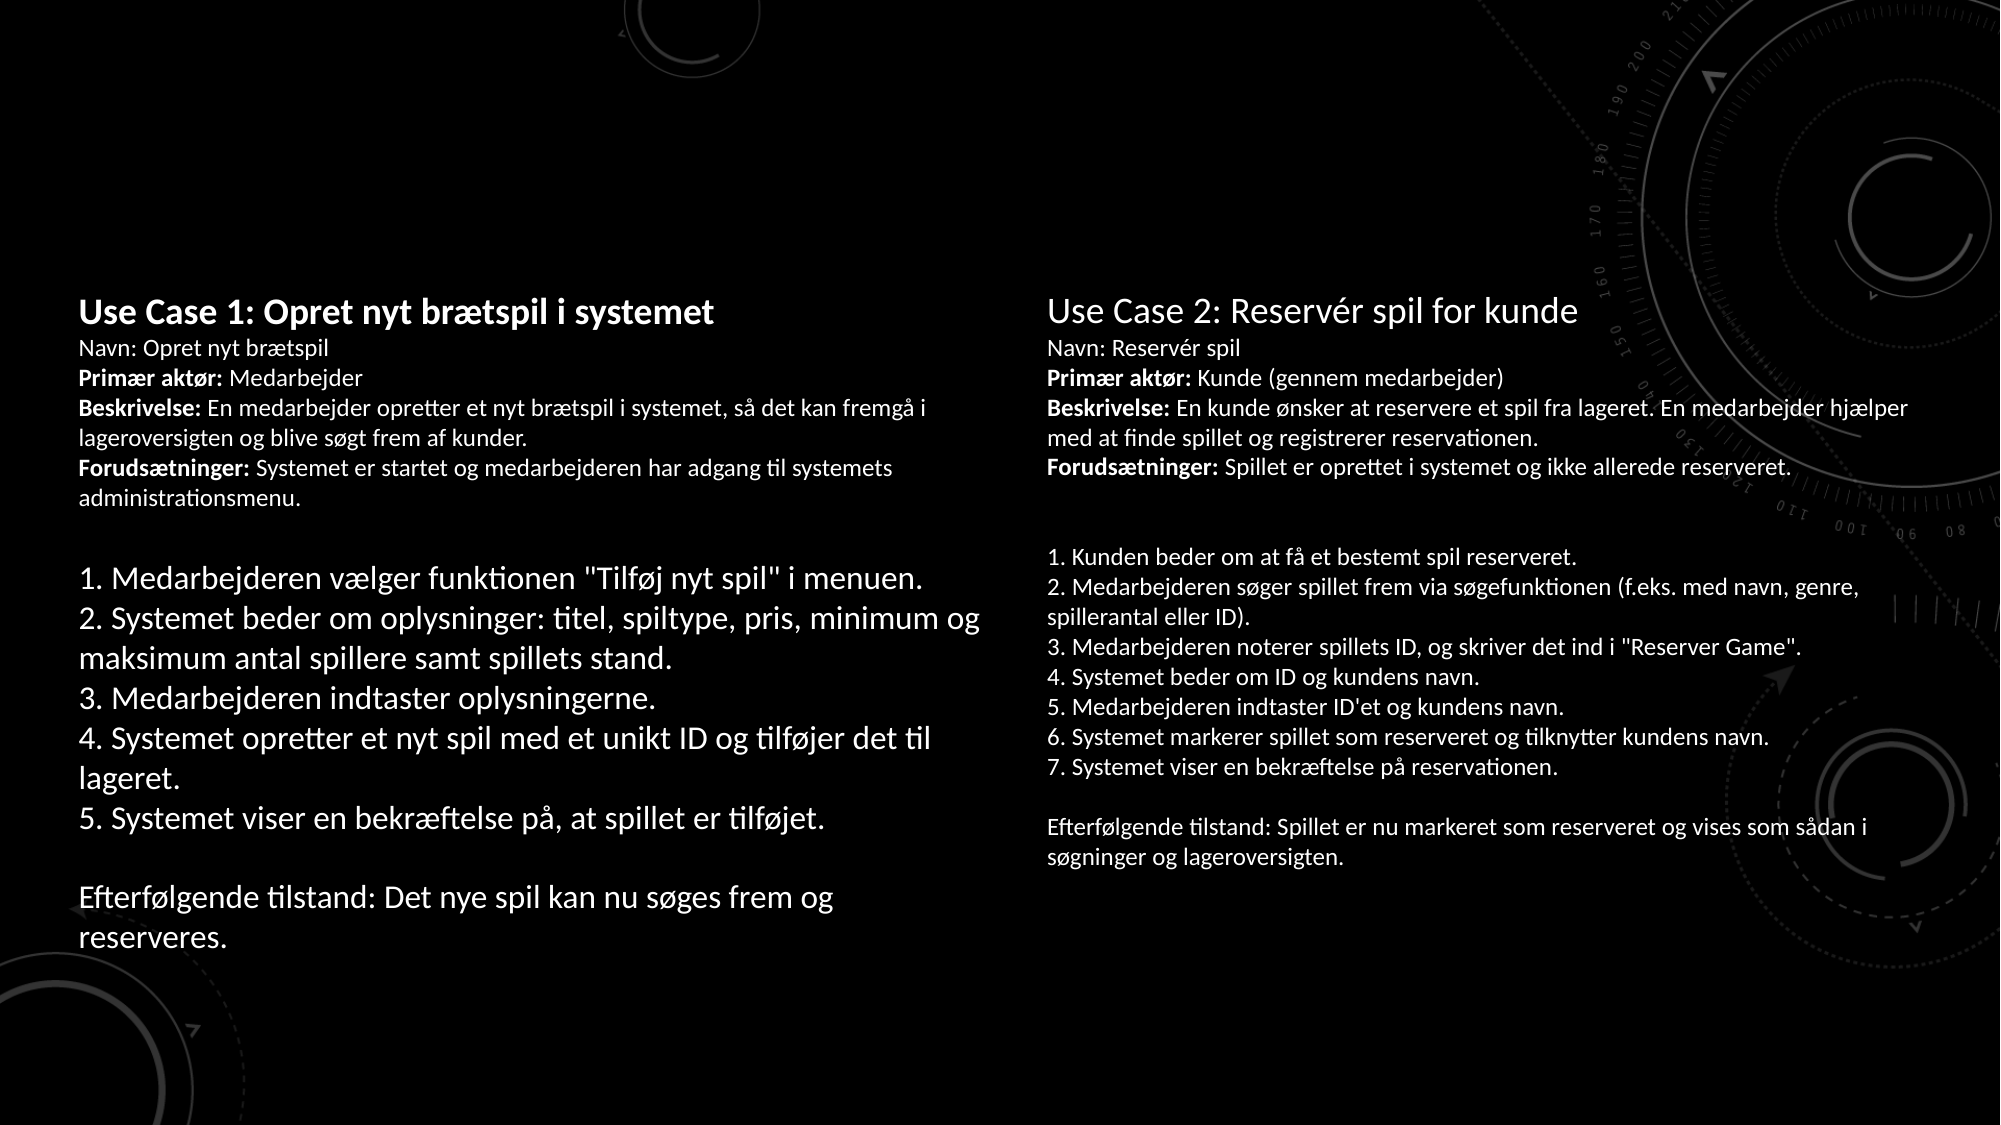

Use Case 2: Reservér spil for kunde
Navn: Reservér spil
Primær aktør: Kunde (gennem medarbejder)
Beskrivelse: En kunde ønsker at reservere et spil fra lageret. En medarbejder hjælper med at finde spillet og registrerer reservationen.
Forudsætninger: Spillet er oprettet i systemet og ikke allerede reserveret.
1. Kunden beder om at få et bestemt spil reserveret.
2. Medarbejderen søger spillet frem via søgefunktionen (f.eks. med navn, genre, spillerantal eller ID).
3. Medarbejderen noterer spillets ID, og skriver det ind i "Reserver Game".
4. Systemet beder om ID og kundens navn.
5. Medarbejderen indtaster ID'et og kundens navn.
6. Systemet markerer spillet som reserveret og tilknytter kundens navn.
7. Systemet viser en bekræftelse på reservationen.
Efterfølgende tilstand: Spillet er nu markeret som reserveret og vises som sådan i søgninger og lageroversigten.
Use Case 1: Opret nyt brætspil i systemet
Navn: Opret nyt brætspil
Primær aktør: Medarbejder
Beskrivelse: En medarbejder opretter et nyt brætspil i systemet, så det kan fremgå i lageroversigten og blive søgt frem af kunder.
Forudsætninger: Systemet er startet og medarbejderen har adgang til systemets administrationsmenu.
1. Medarbejderen vælger funktionen "Tilføj nyt spil" i menuen.
2. Systemet beder om oplysninger: titel, spiltype, pris, minimum og maksimum antal spillere samt spillets stand.
3. Medarbejderen indtaster oplysningerne.
4. Systemet opretter et nyt spil med et unikt ID og tilføjer det til lageret.
5. Systemet viser en bekræftelse på, at spillet er tilføjet.
Efterfølgende tilstand: Det nye spil kan nu søges frem og reserveres.